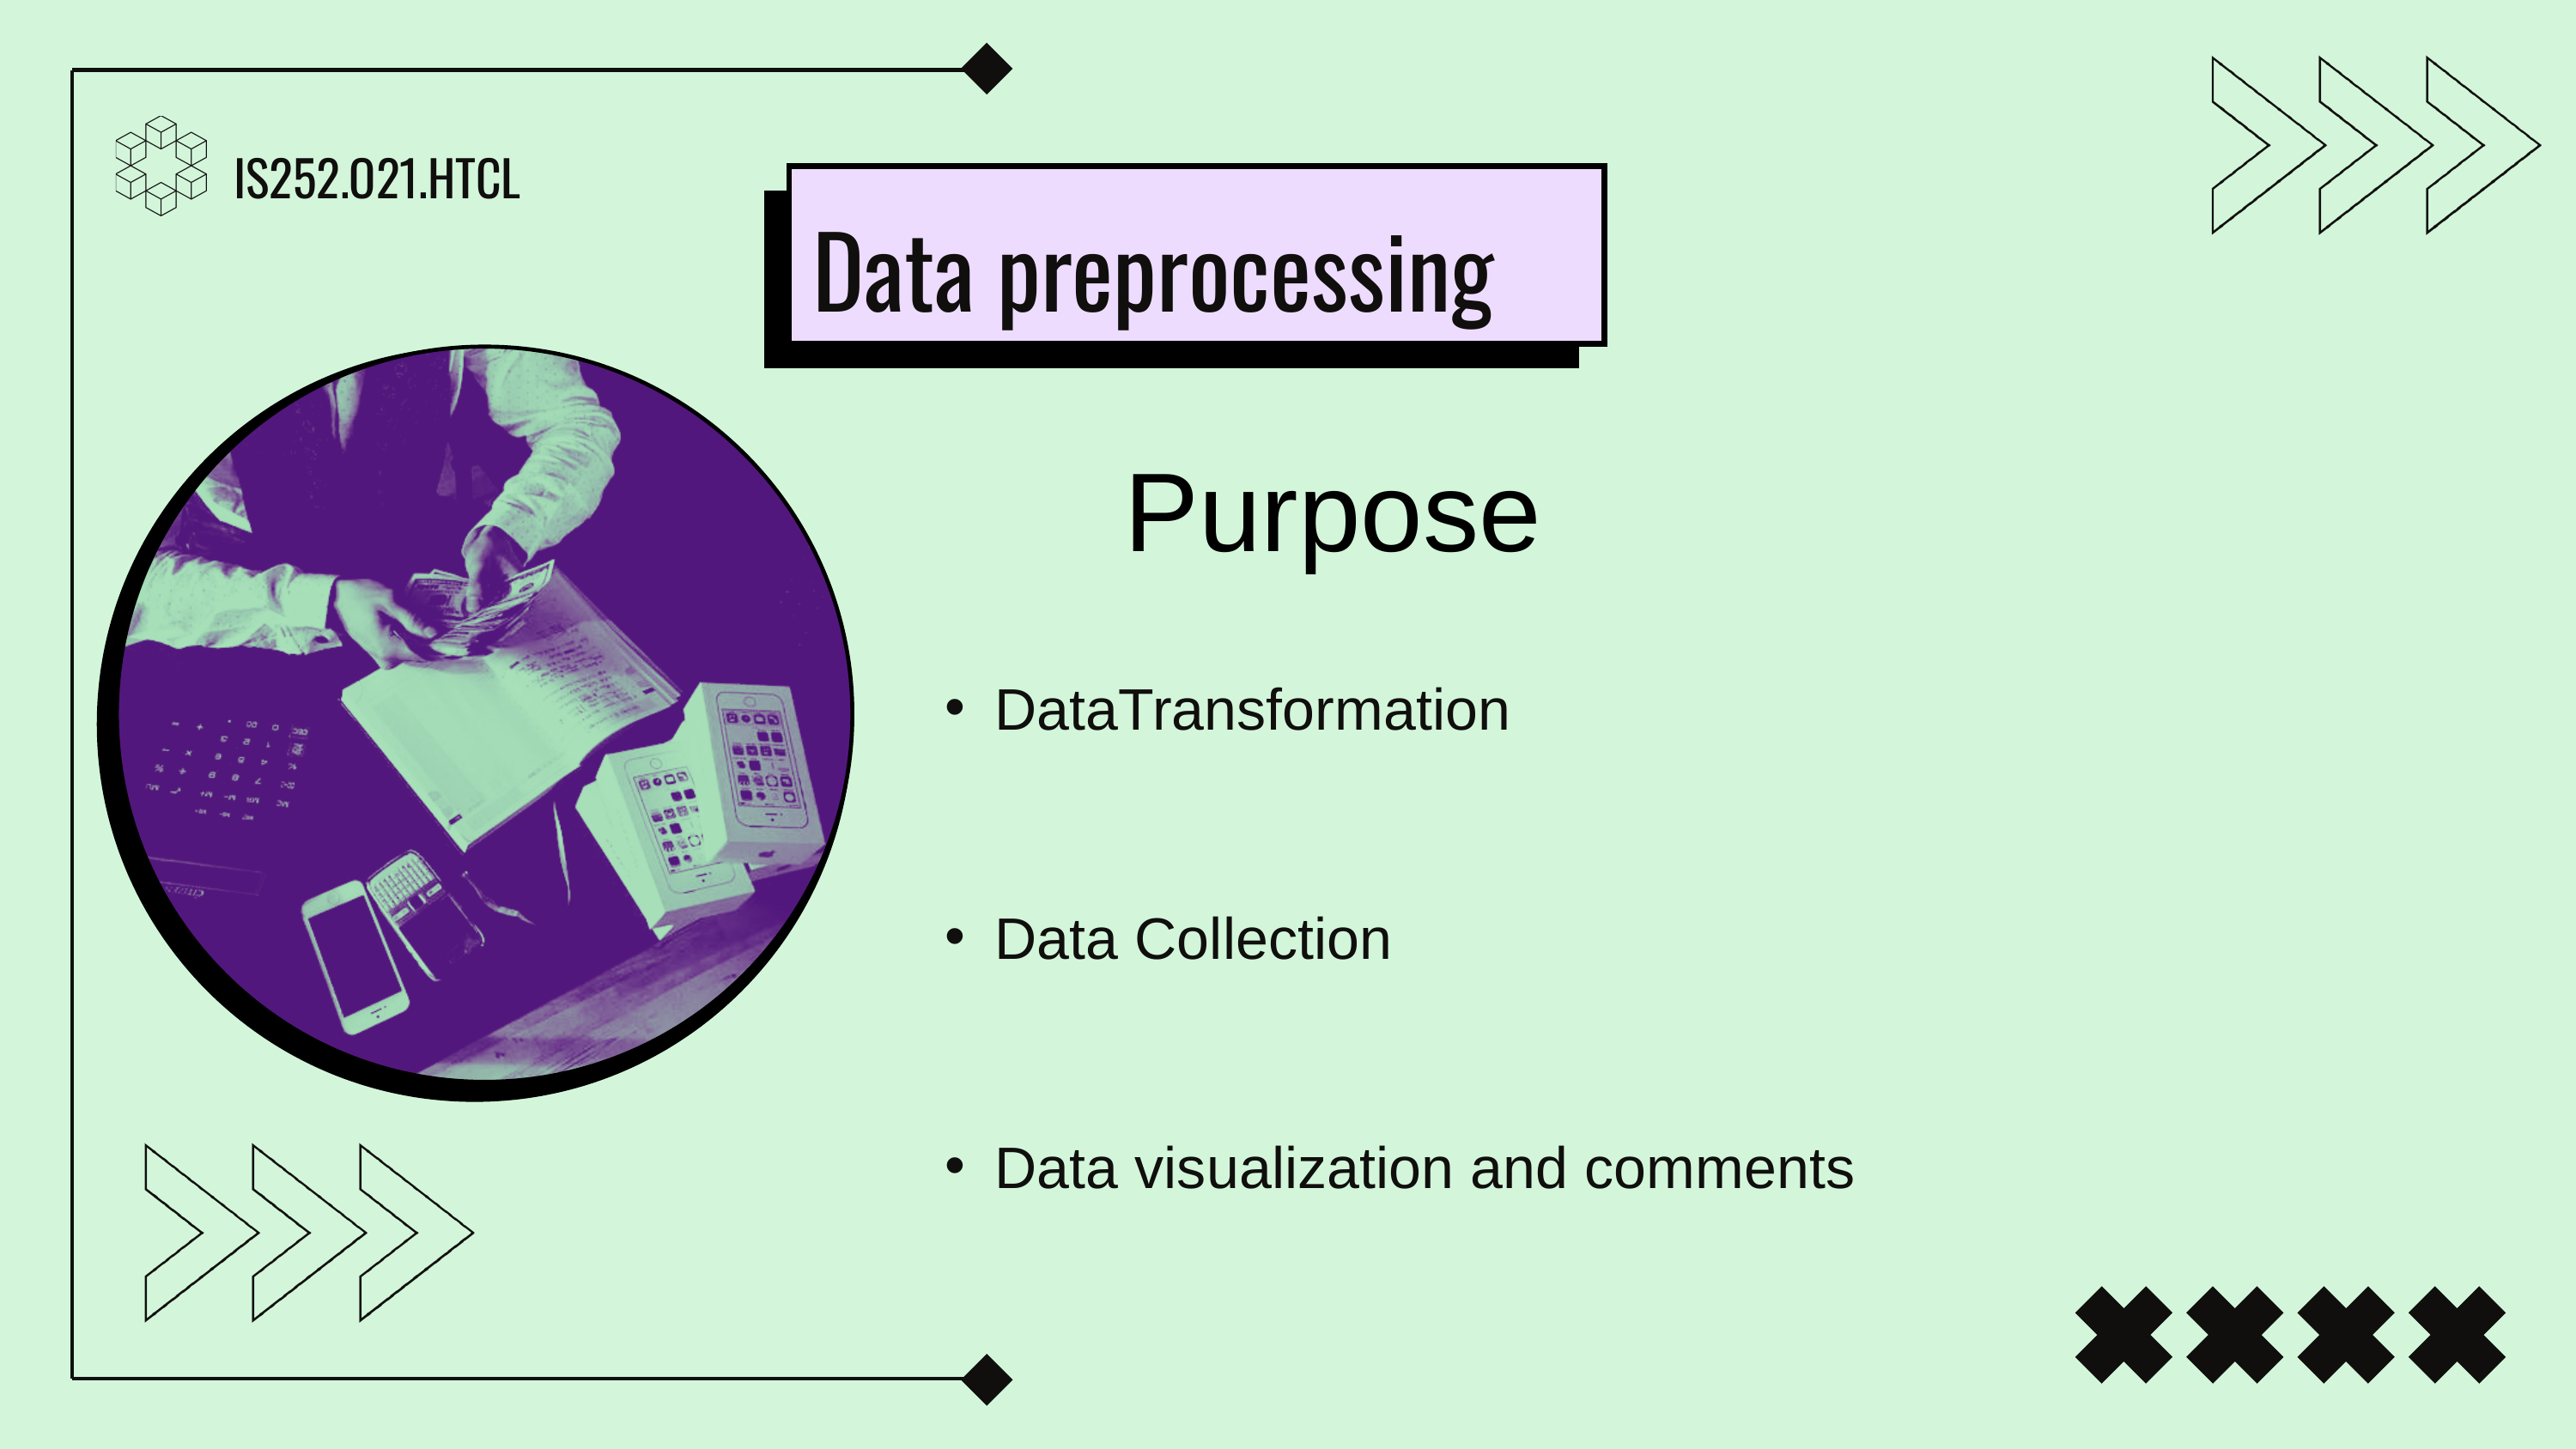

IS252.O21.HTCL

Data preprocessing

Purpose
DataTransformation

Data Collection

Data visualization and comments